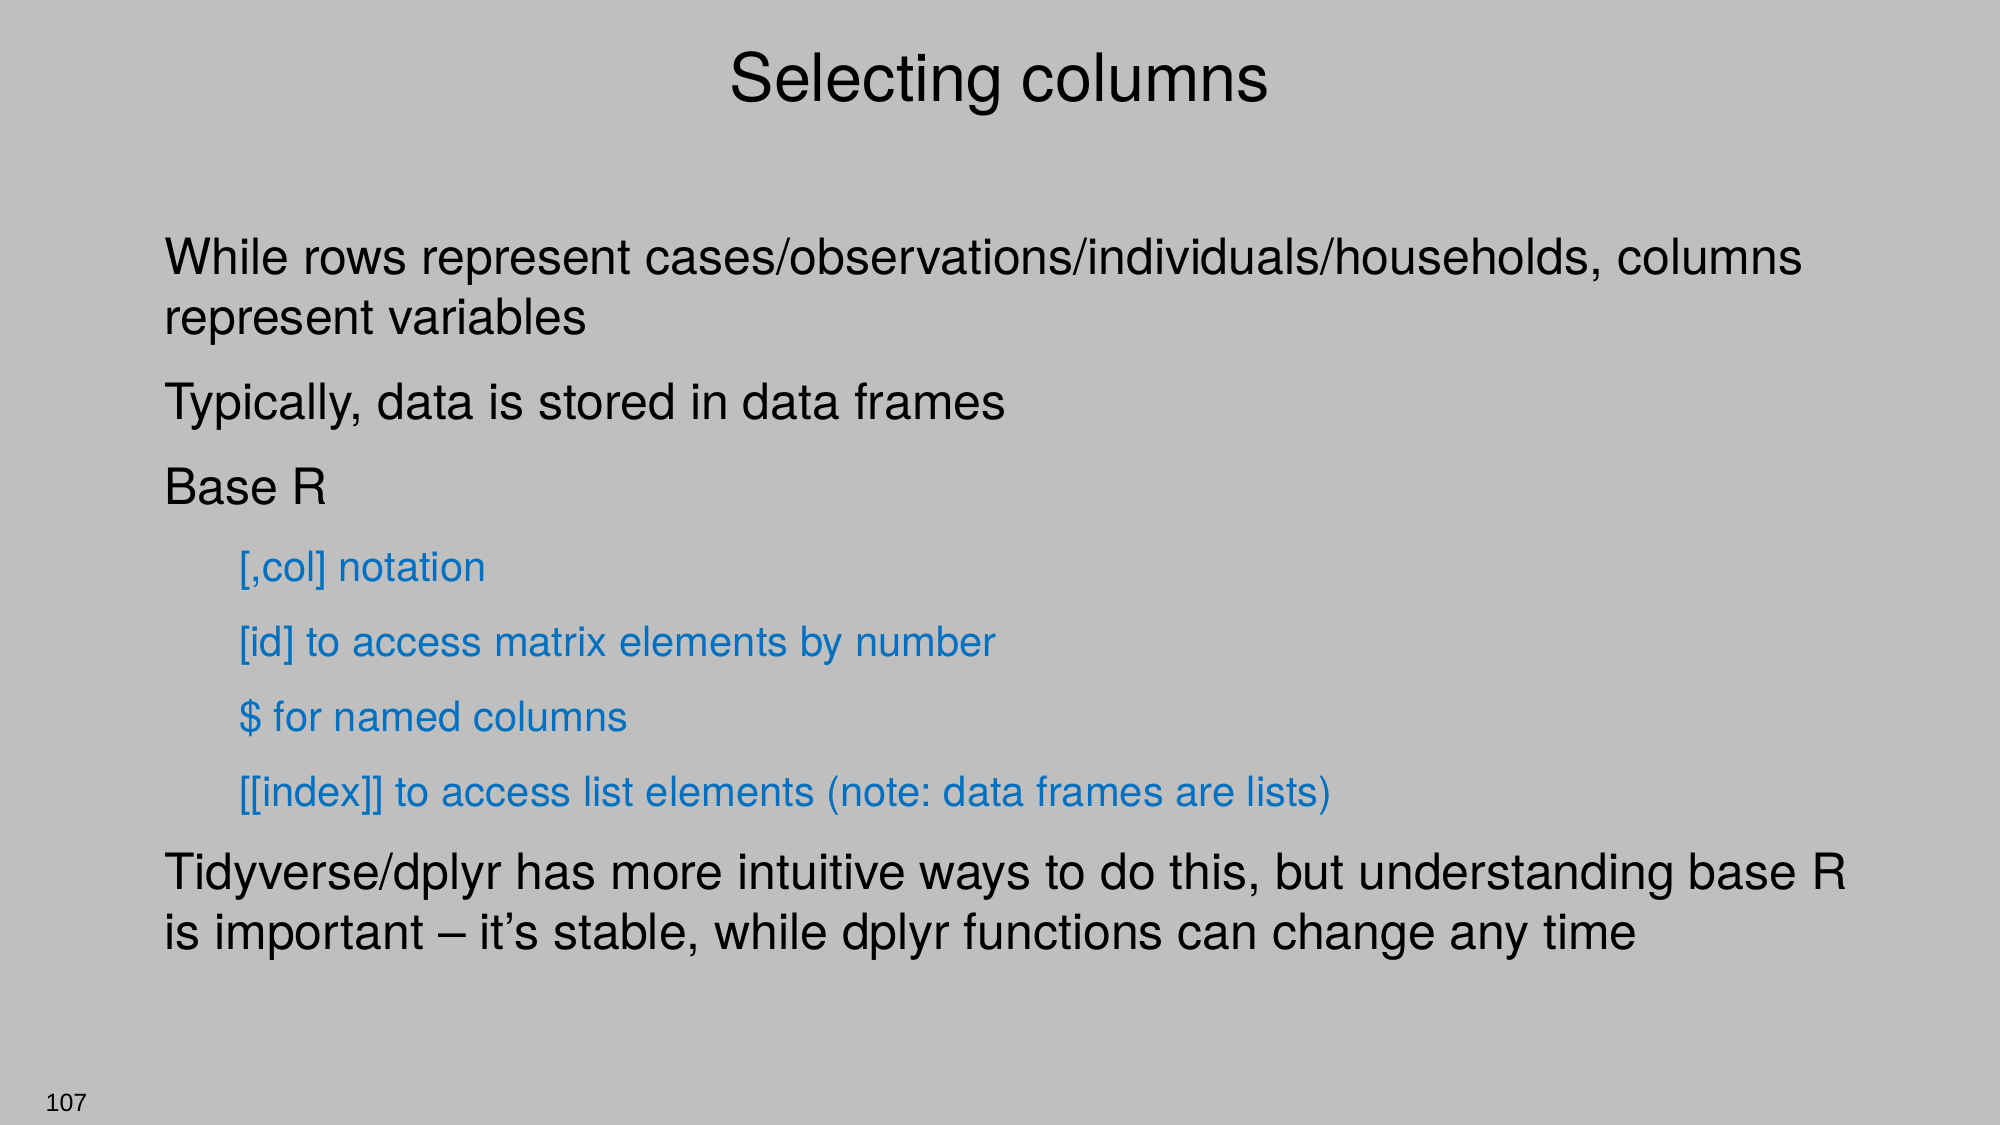

# Selecting columns
While rows represent cases/observations/individuals/households, columns represent variables
Typically, data is stored in data frames
Base R
[,col] notation
[id] to access matrix elements by number
$ for named columns
[[index]] to access list elements (note: data frames are lists)
Tidyverse/dplyr has more intuitive ways to do this, but understanding base R is important – it’s stable, while dplyr functions can change any time